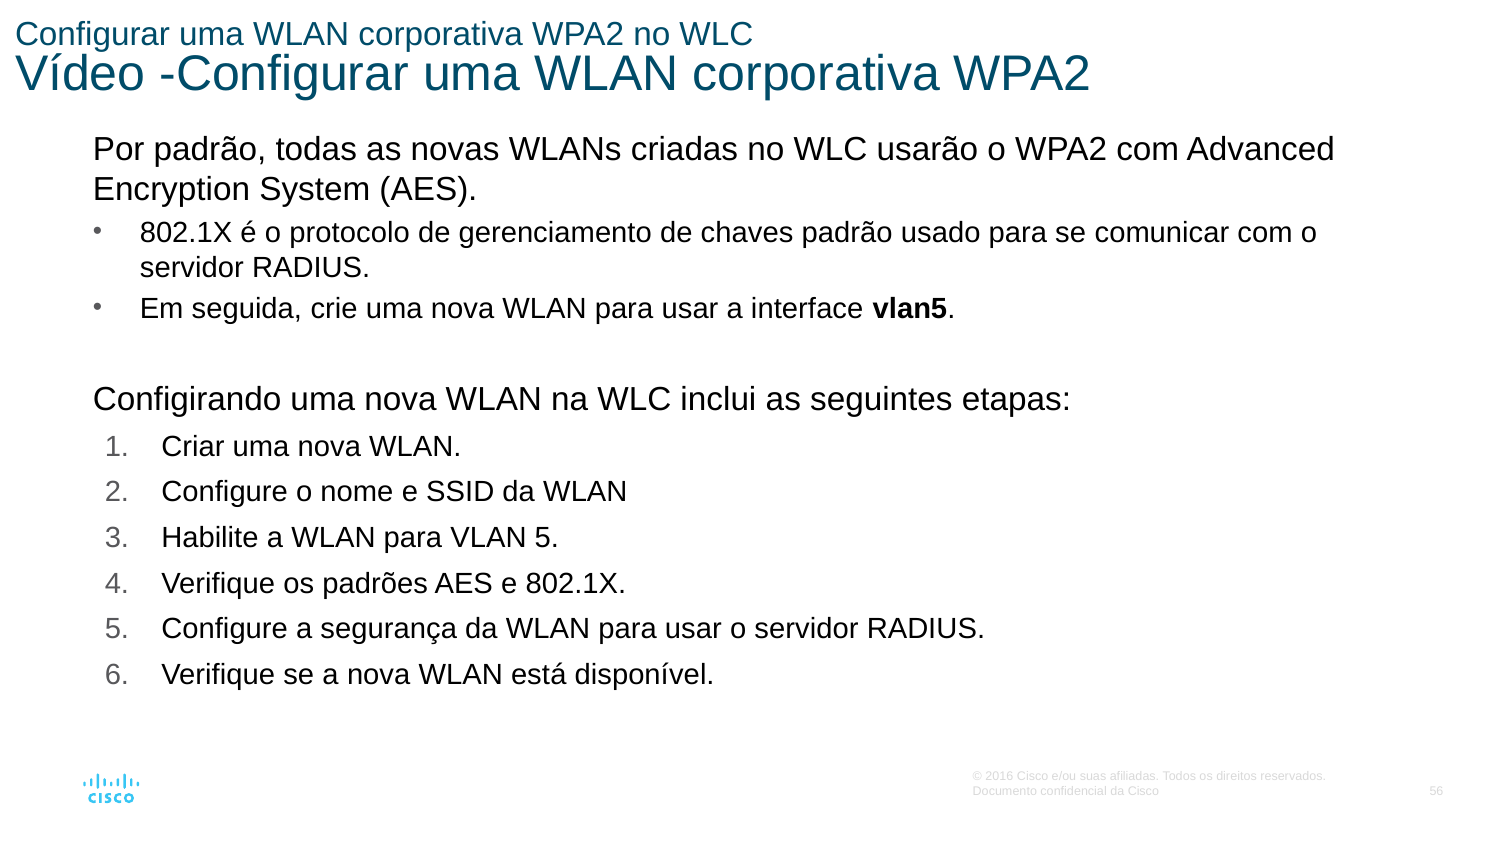

# Configurar uma WLAN corporativa WPA2 no WLC Vídeo -Configurar uma WLAN corporativa WPA2
Por padrão, todas as novas WLANs criadas no WLC usarão o WPA2 com Advanced Encryption System (AES).
802.1X é o protocolo de gerenciamento de chaves padrão usado para se comunicar com o servidor RADIUS.
Em seguida, crie uma nova WLAN para usar a interface vlan5.

Configirando uma nova WLAN na WLC inclui as seguintes etapas:
Criar uma nova WLAN.
Configure o nome e SSID da WLAN
Habilite a WLAN para VLAN 5.
Verifique os padrões AES e 802.1X.
Configure a segurança da WLAN para usar o servidor RADIUS.
Verifique se a nova WLAN está disponível.